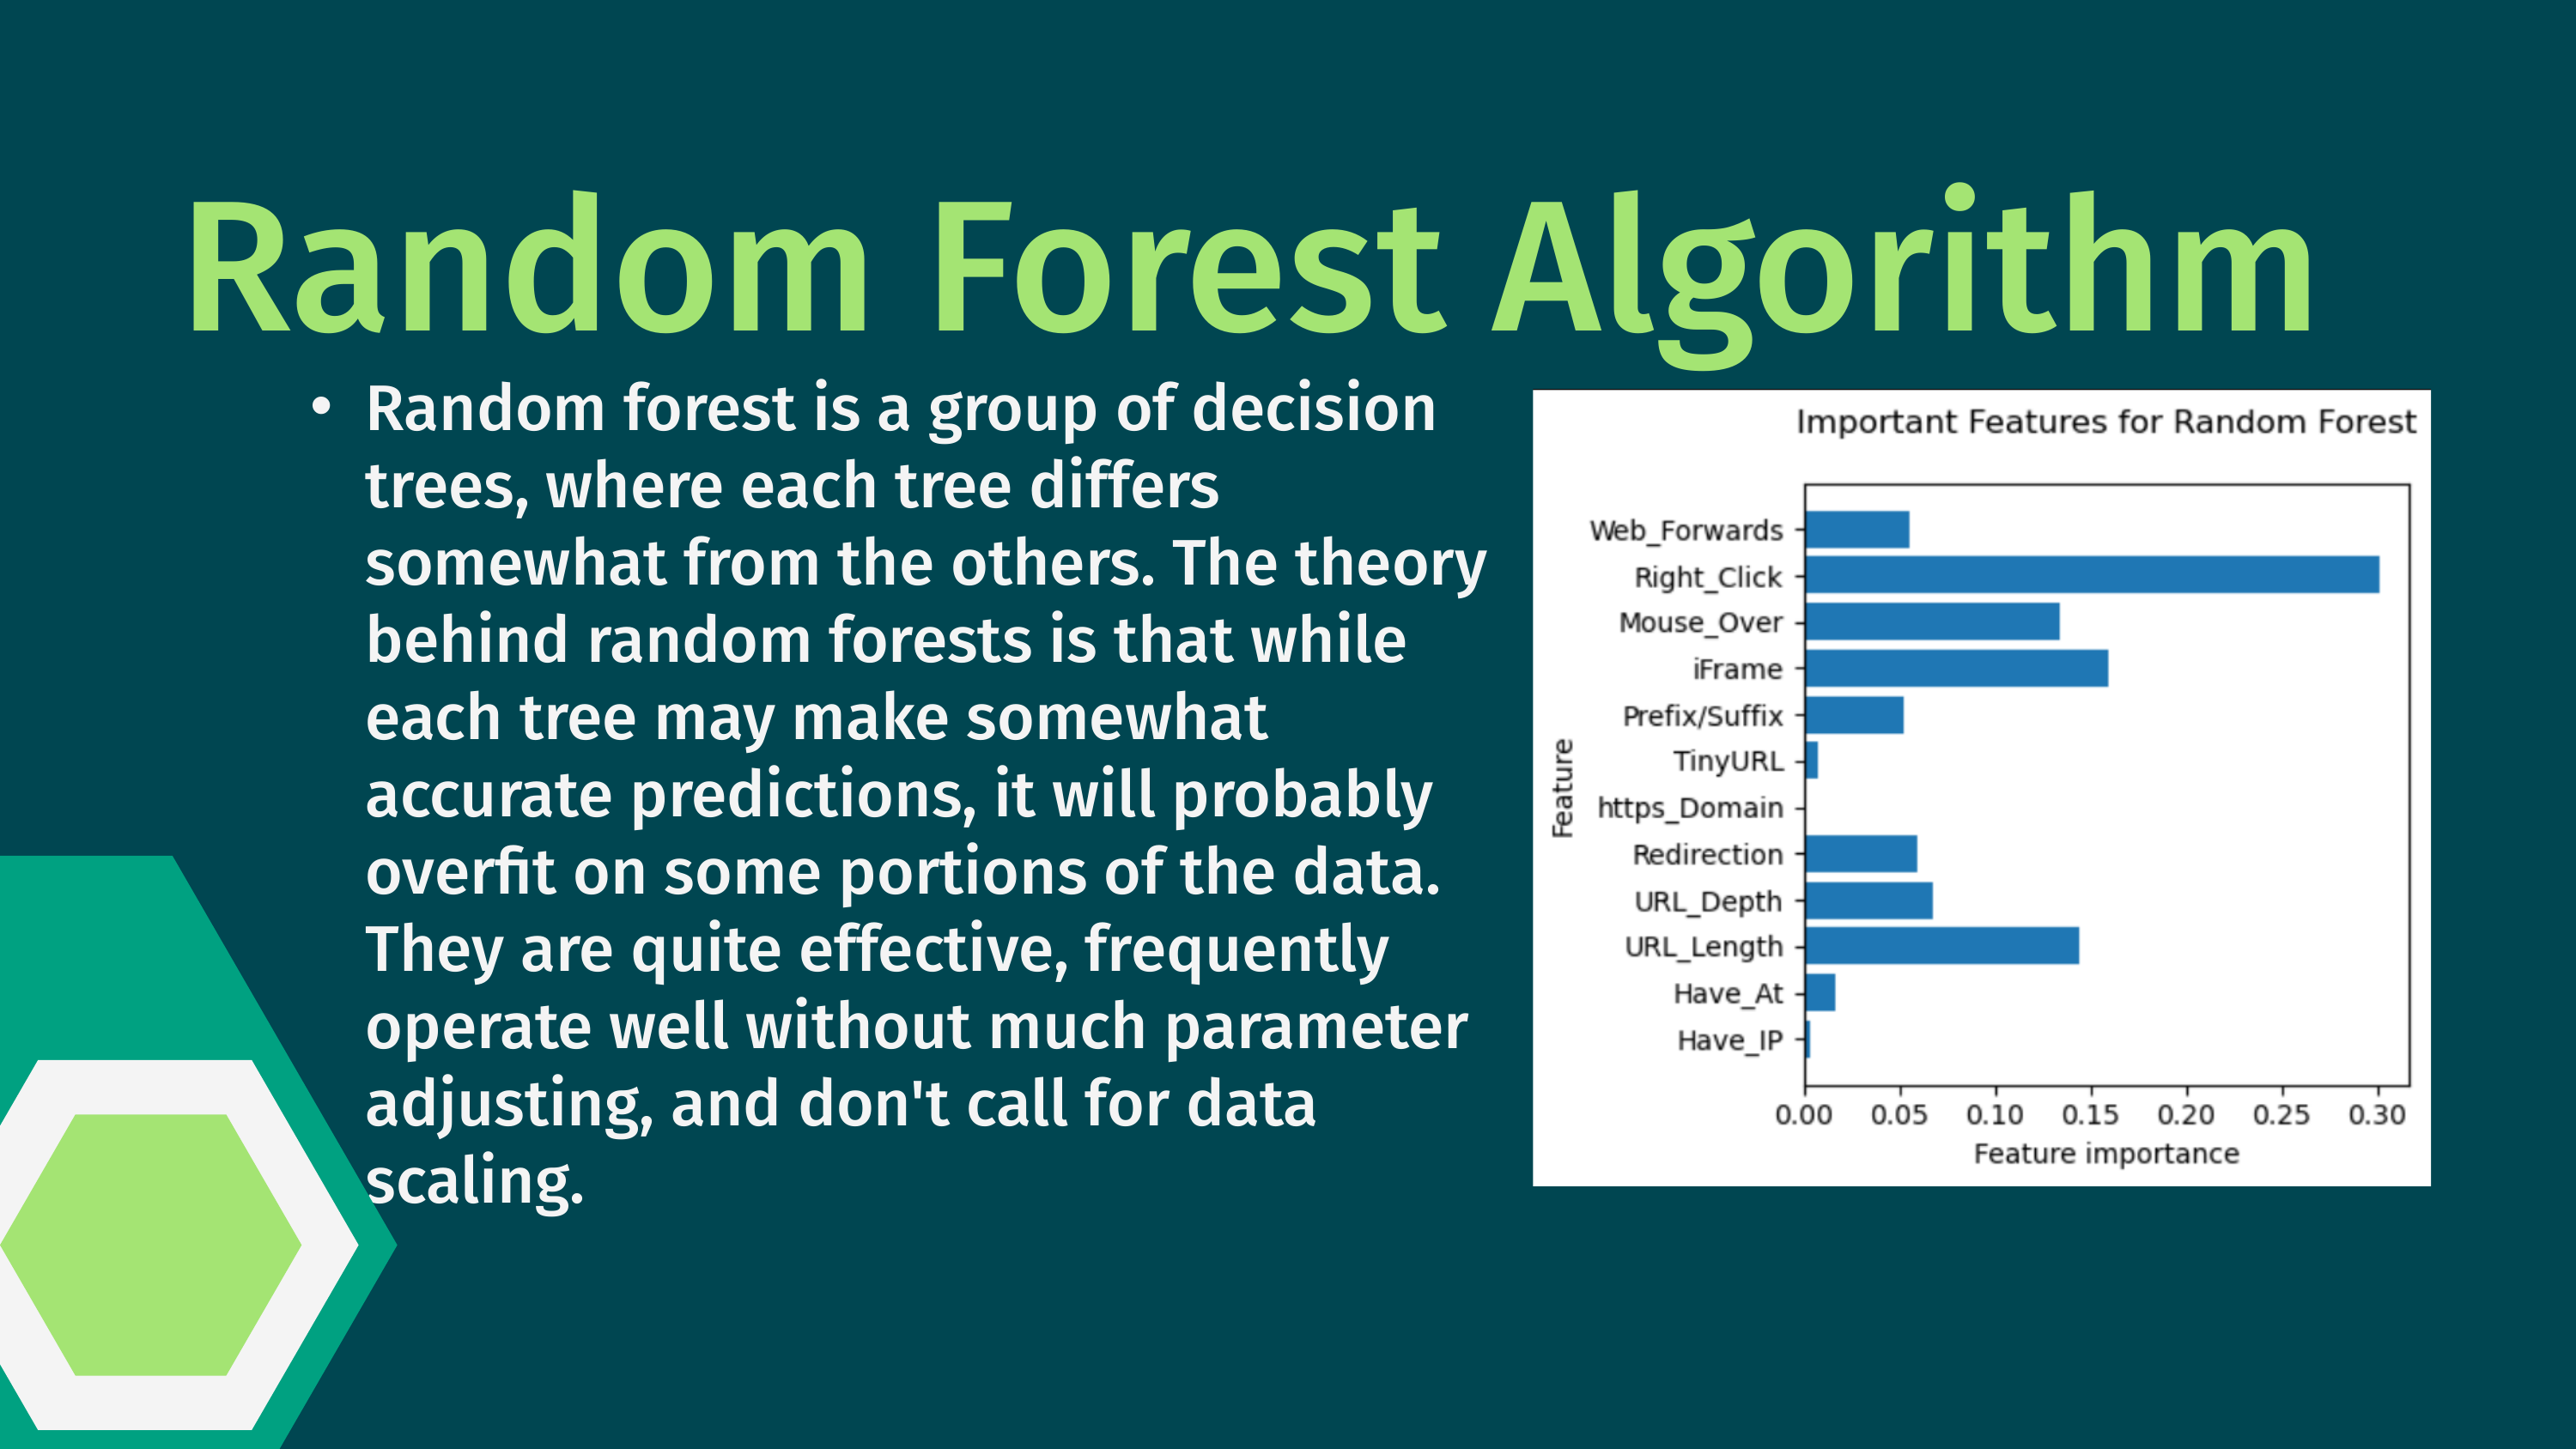

Random Forest Algorithm
Random forest is a group of decision trees, where each tree differs somewhat from the others. The theory behind random forests is that while each tree may make somewhat accurate predictions, it will probably overfit on some portions of the data. They are quite effective, frequently operate well without much parameter adjusting, and don't call for data scaling.